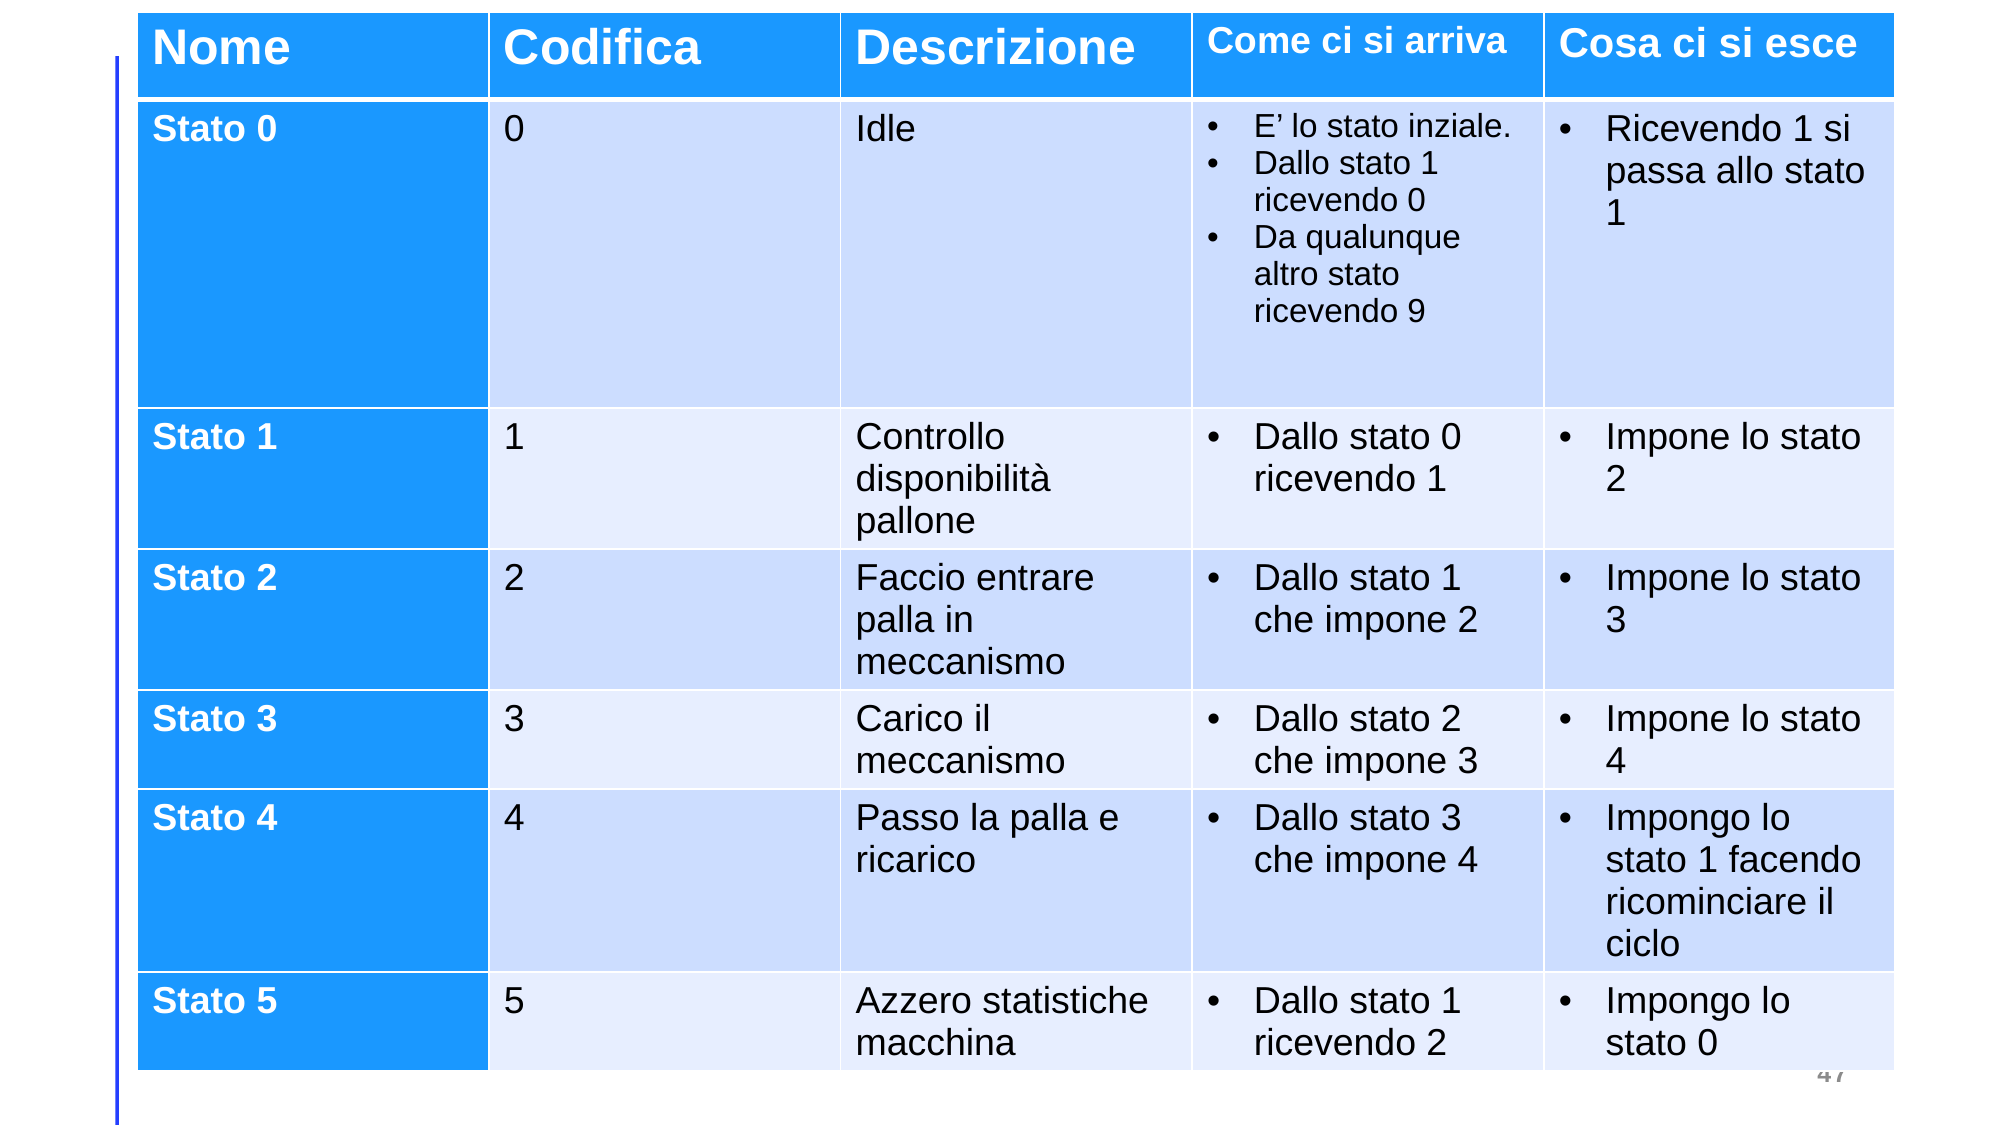

| Nome | Codifica | Descrizione | Come ci si arriva | Cosa ci si esce |
| --- | --- | --- | --- | --- |
| Stato 0 | 0 | Idle | E’ lo stato inziale. Dallo stato 1 ricevendo 0 Da qualunque altro stato ricevendo 9 | Ricevendo 1 si passa allo stato 1 |
| Stato 1 | 1 | Controllo disponibilità pallone | Dallo stato 0 ricevendo 1 | Impone lo stato 2 |
| Stato 2 | 2 | Faccio entrare palla in meccanismo | Dallo stato 1 che impone 2 | Impone lo stato 3 |
| Stato 3 | 3 | Carico il meccanismo | Dallo stato 2 che impone 3 | Impone lo stato 4 |
| Stato 4 | 4 | Passo la palla e ricarico | Dallo stato 3 che impone 4 | Impongo lo stato 1 facendo ricominciare il ciclo |
| Stato 5 | 5 | Azzero statistiche macchina | Dallo stato 1 ricevendo 2 | Impongo lo stato 0 |
47